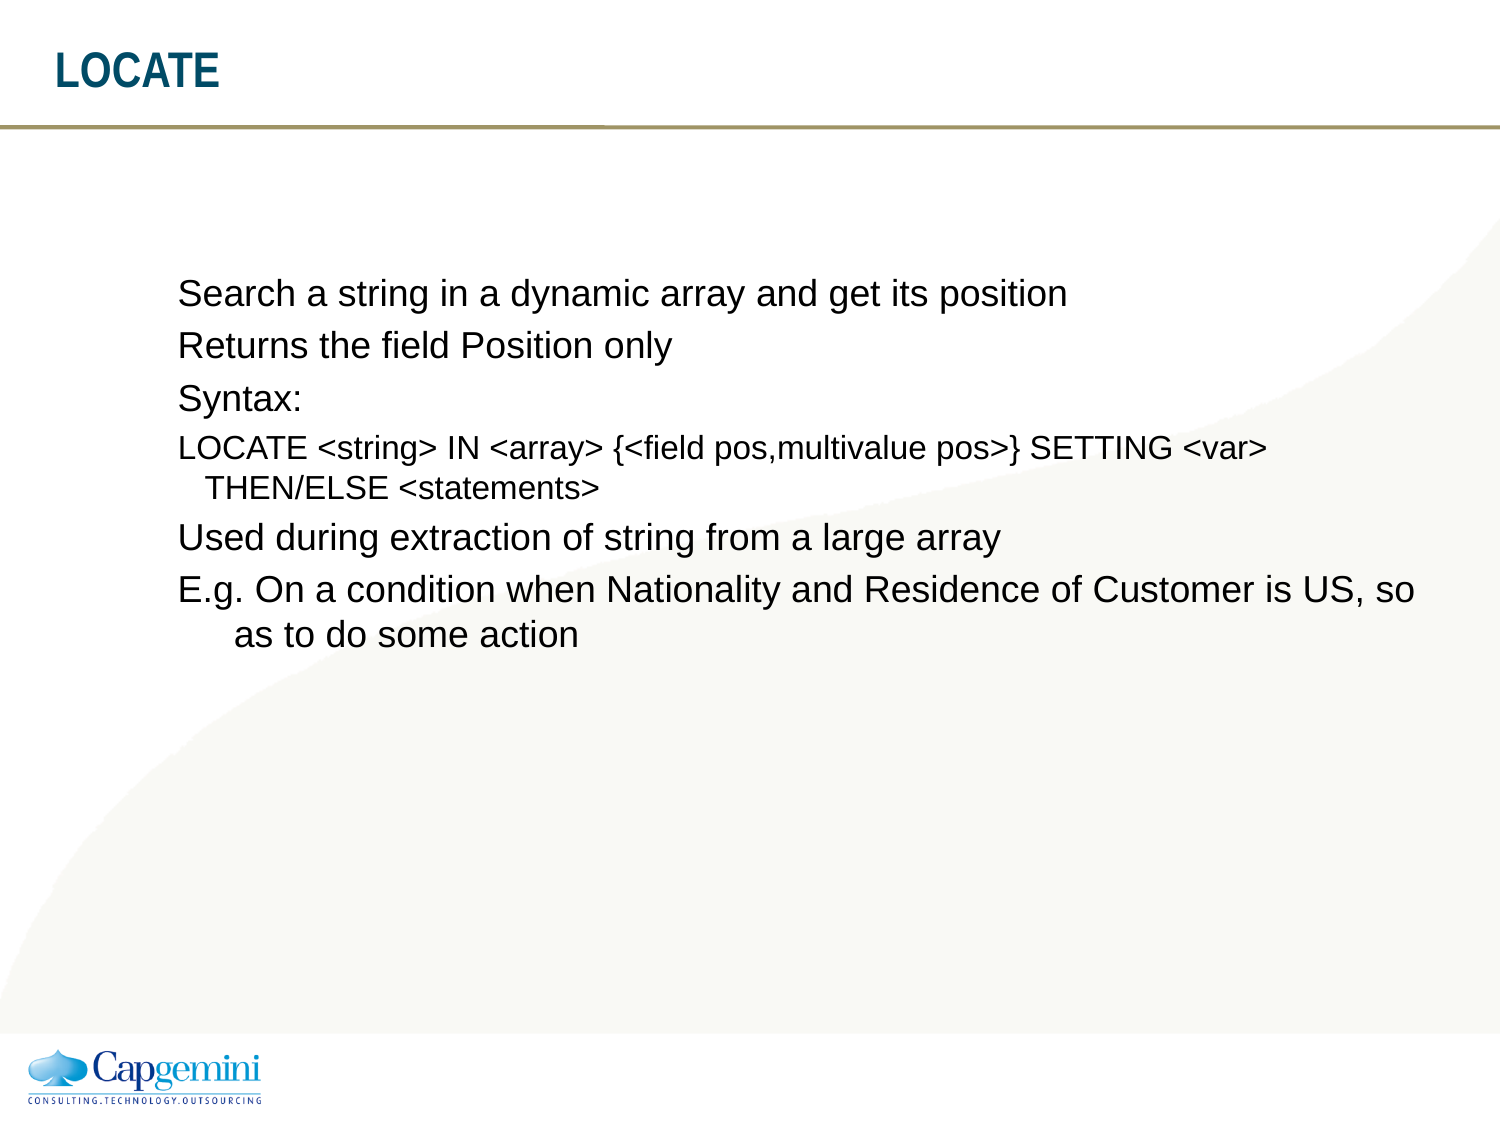

# LOCATE
Search a string in a dynamic array and get its position
Returns the field Position only
Syntax:
LOCATE <string> IN <array> {<field pos,multivalue pos>} SETTING <var> THEN/ELSE <statements>
Used during extraction of string from a large array
E.g. On a condition when Nationality and Residence of Customer is US, so as to do some action